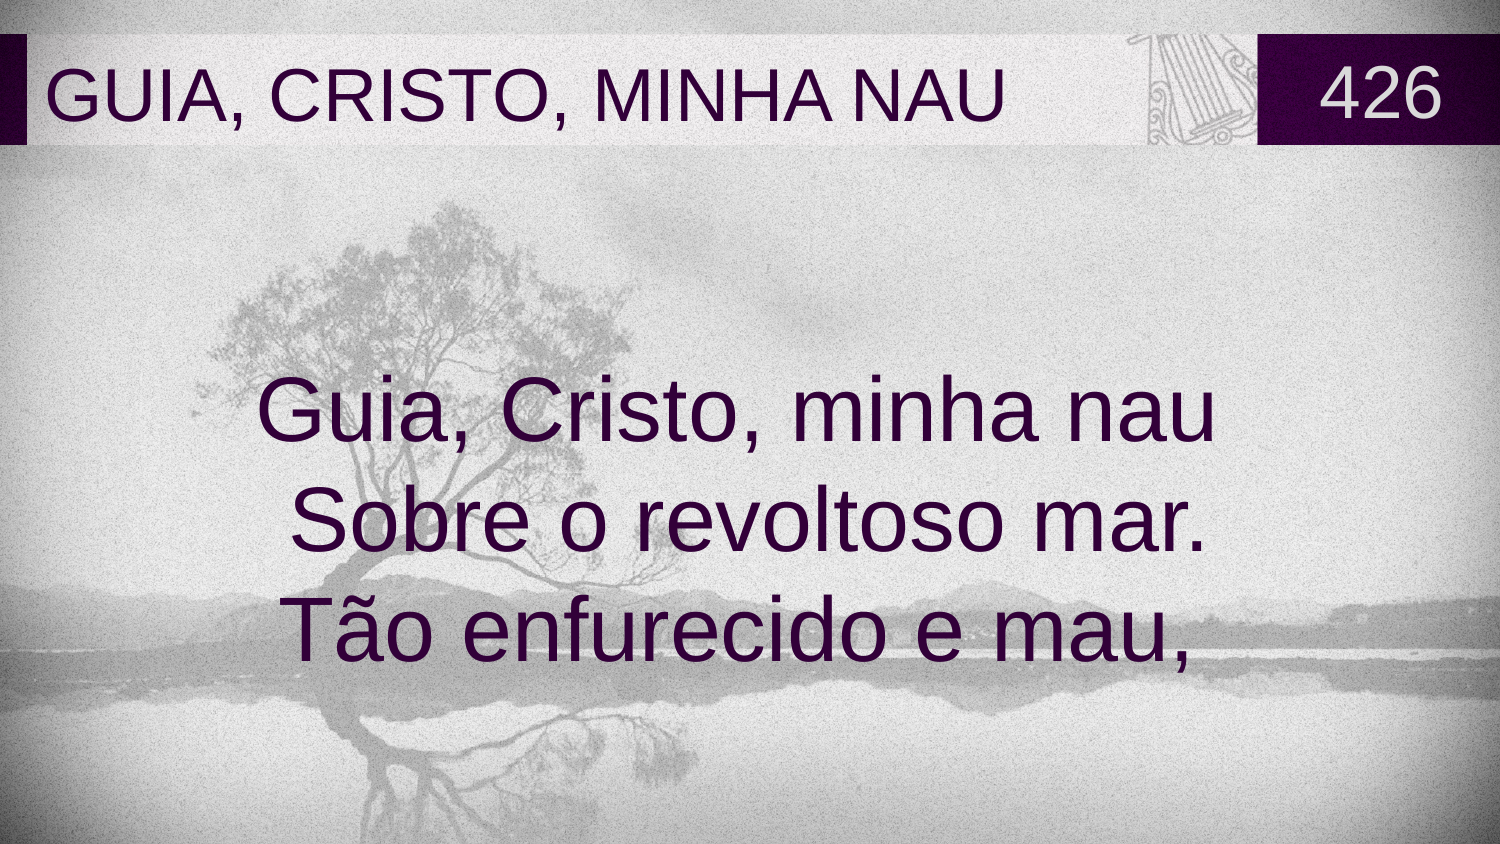

# GUIA, CRISTO, MINHA NAU
426
Guia, Cristo, minha nau
Sobre o revoltoso mar.
Tão enfurecido e mau,